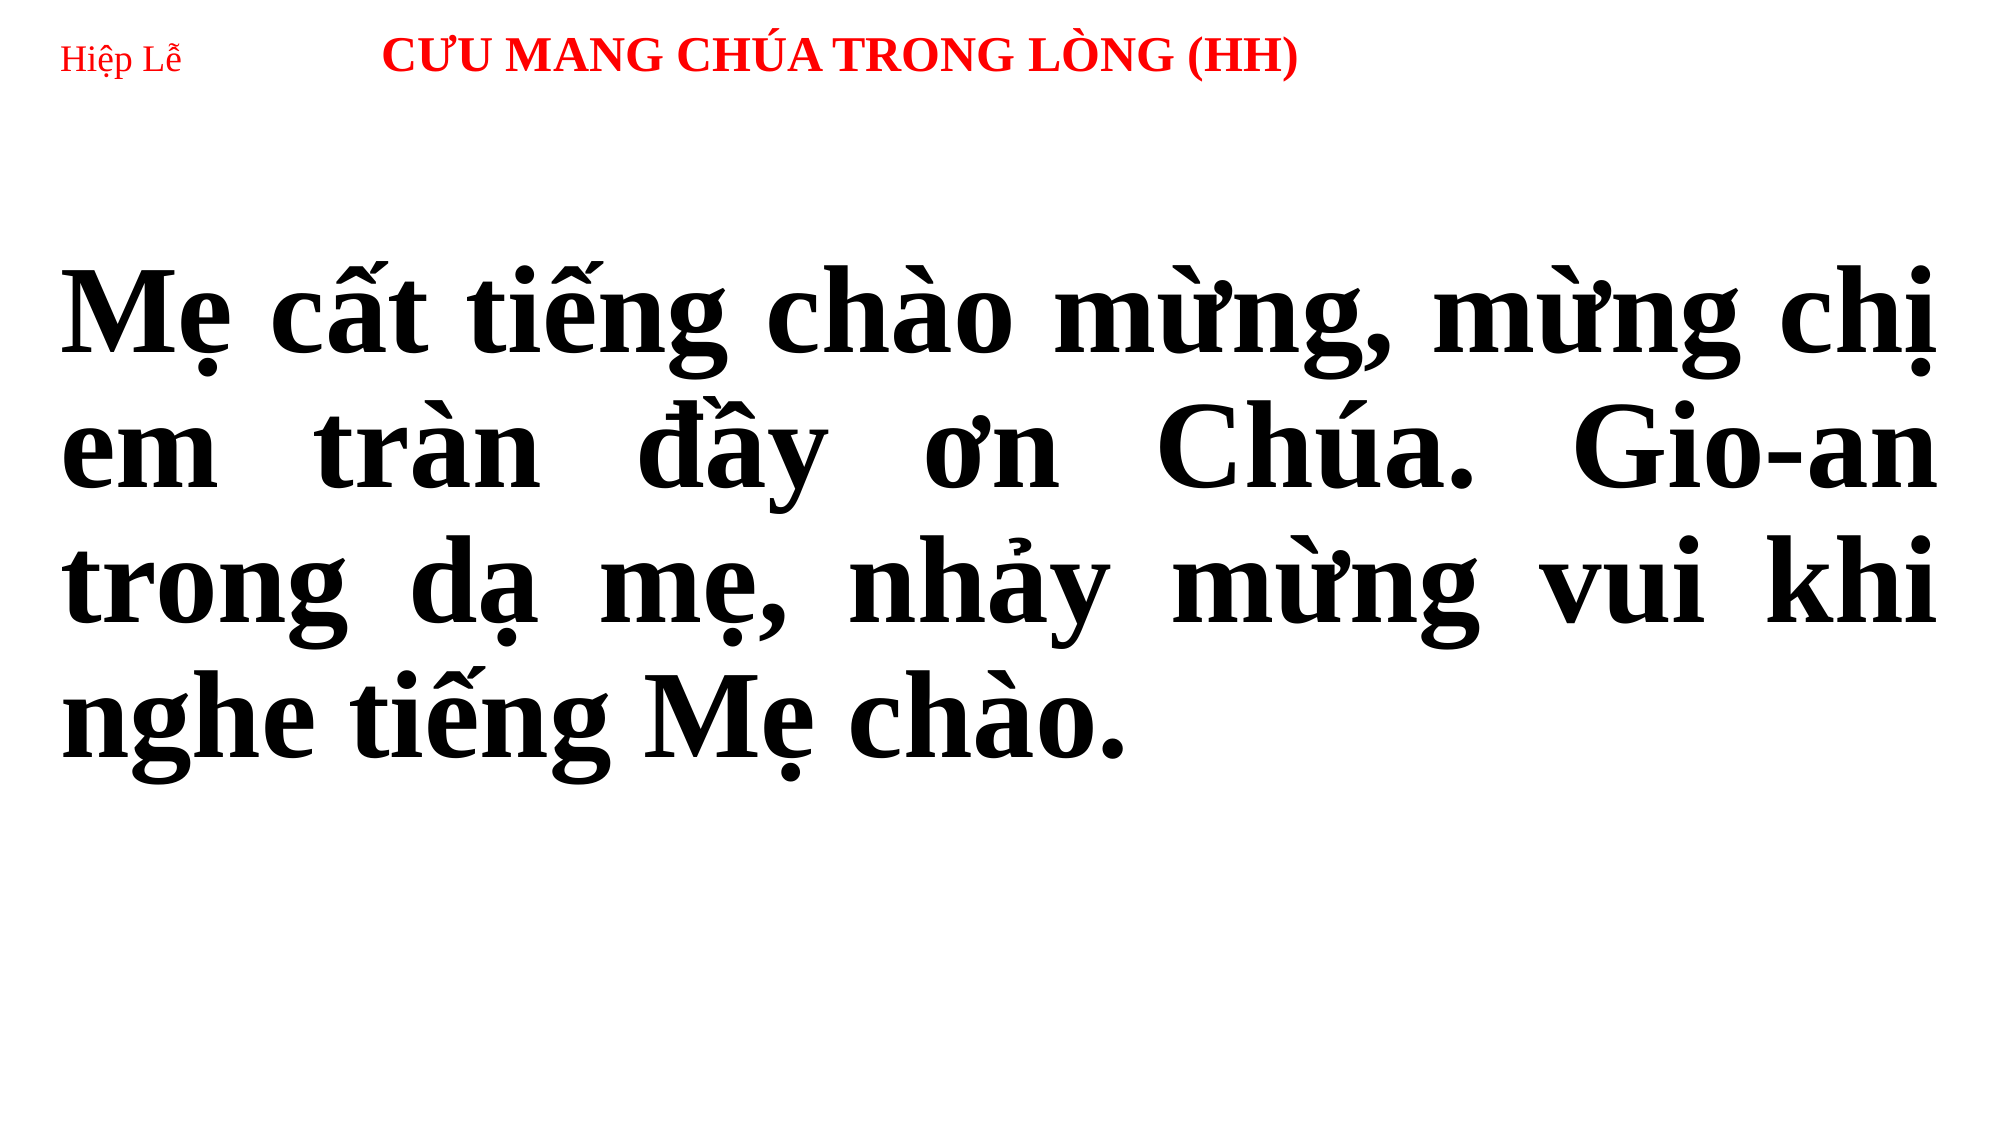

# Hiệp Lễ                     CƯU MANG CHÚA TRONG LÒNG (HH)
Mẹ cất tiếng chào mừng, mừng chị em tràn đầy ơn Chúa. Gio-an trong dạ mẹ, nhảy mừng vui khi nghe tiếng Mẹ chào.